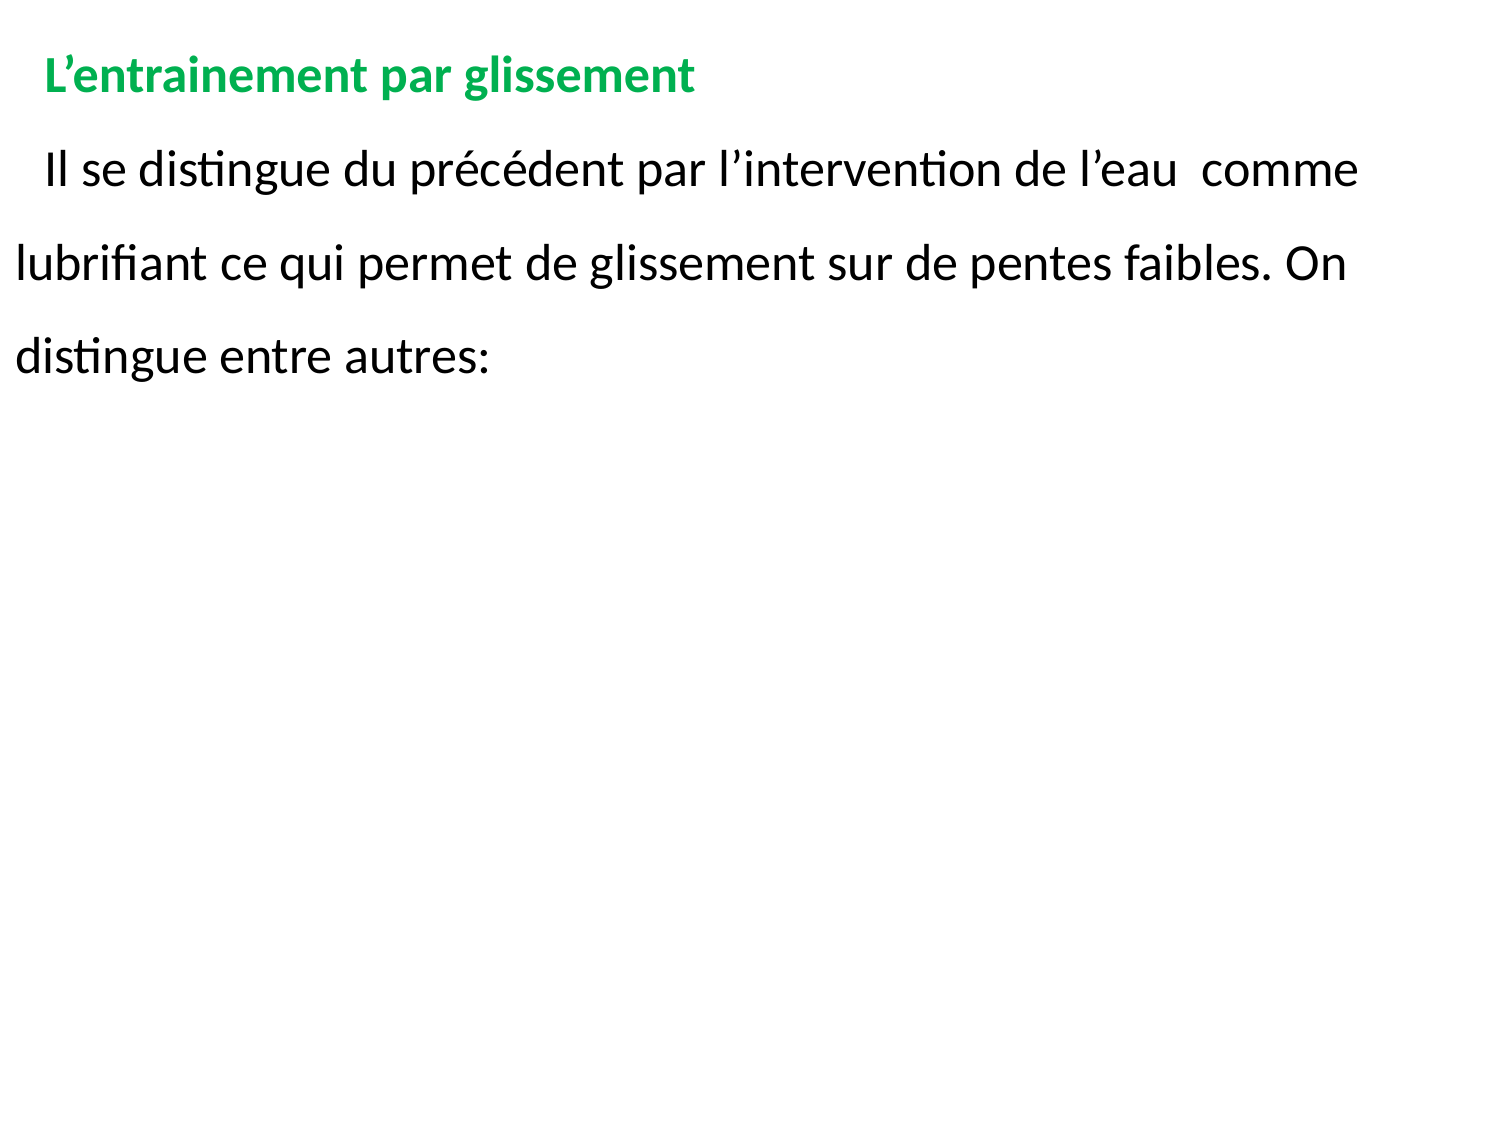

L’entrainement par glissement
Il se distingue du précédent par l’intervention de l’eau  comme lubrifiant ce qui permet de glissement sur de pentes faibles. On distingue entre autres: